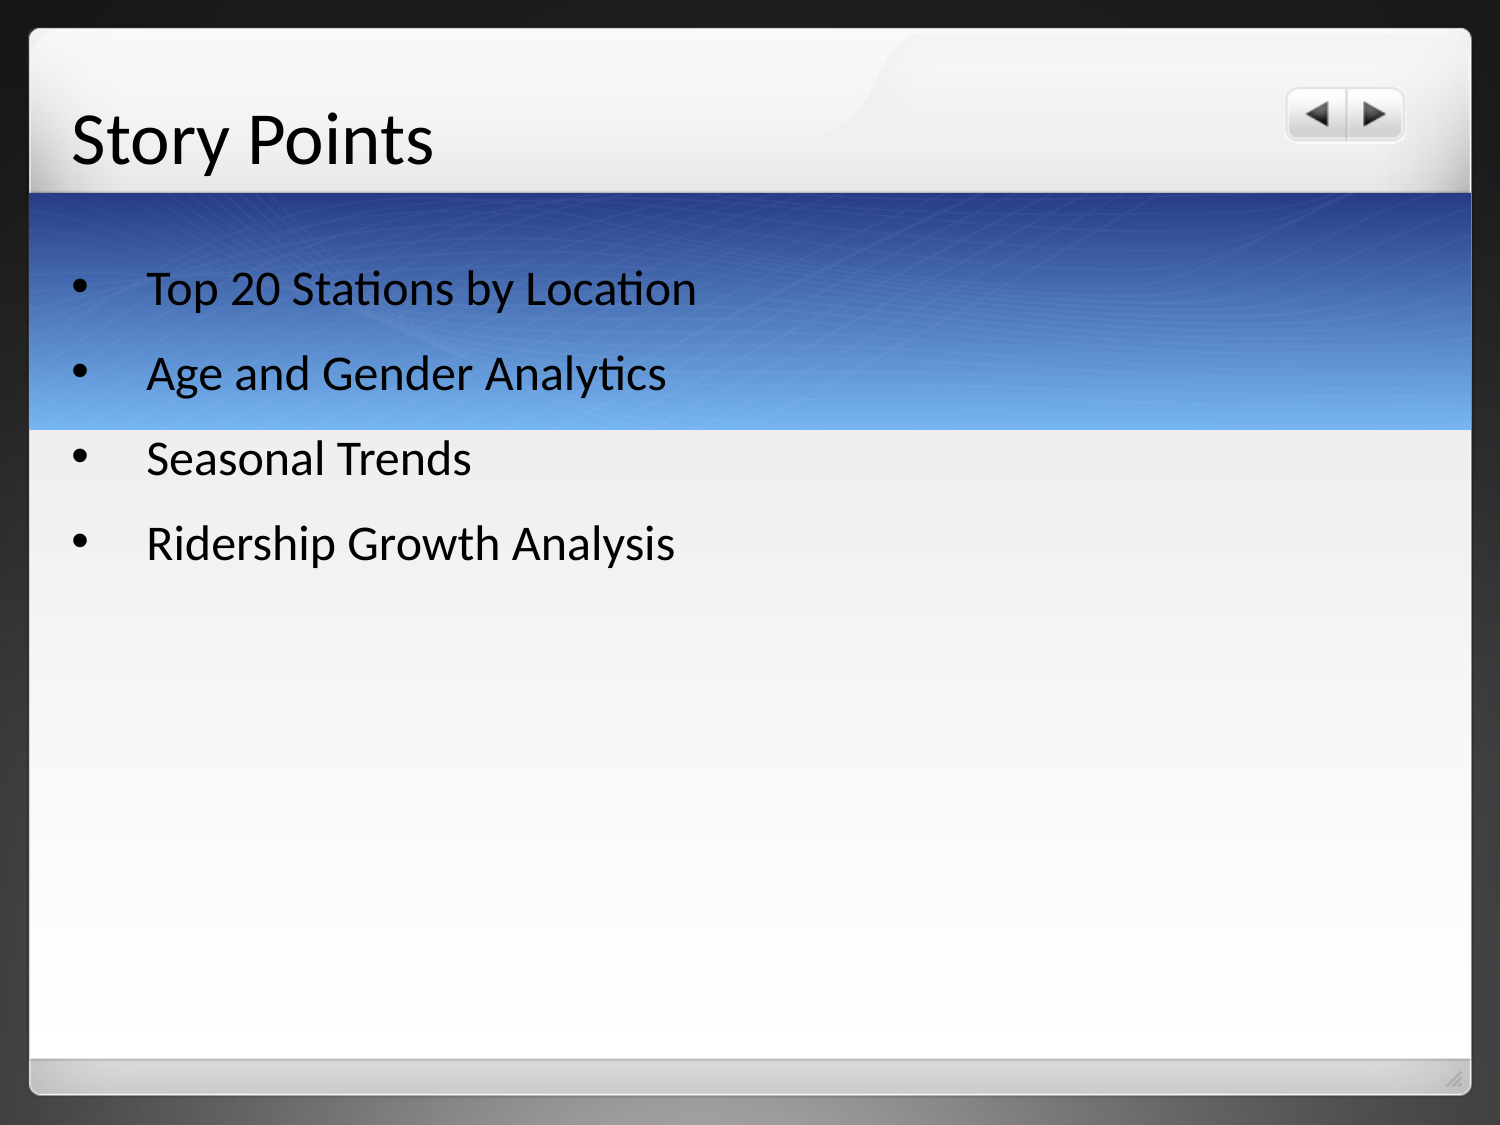

# Story Points
Top 20 Stations by Location
Age and Gender Analytics
Seasonal Trends
Ridership Growth Analysis